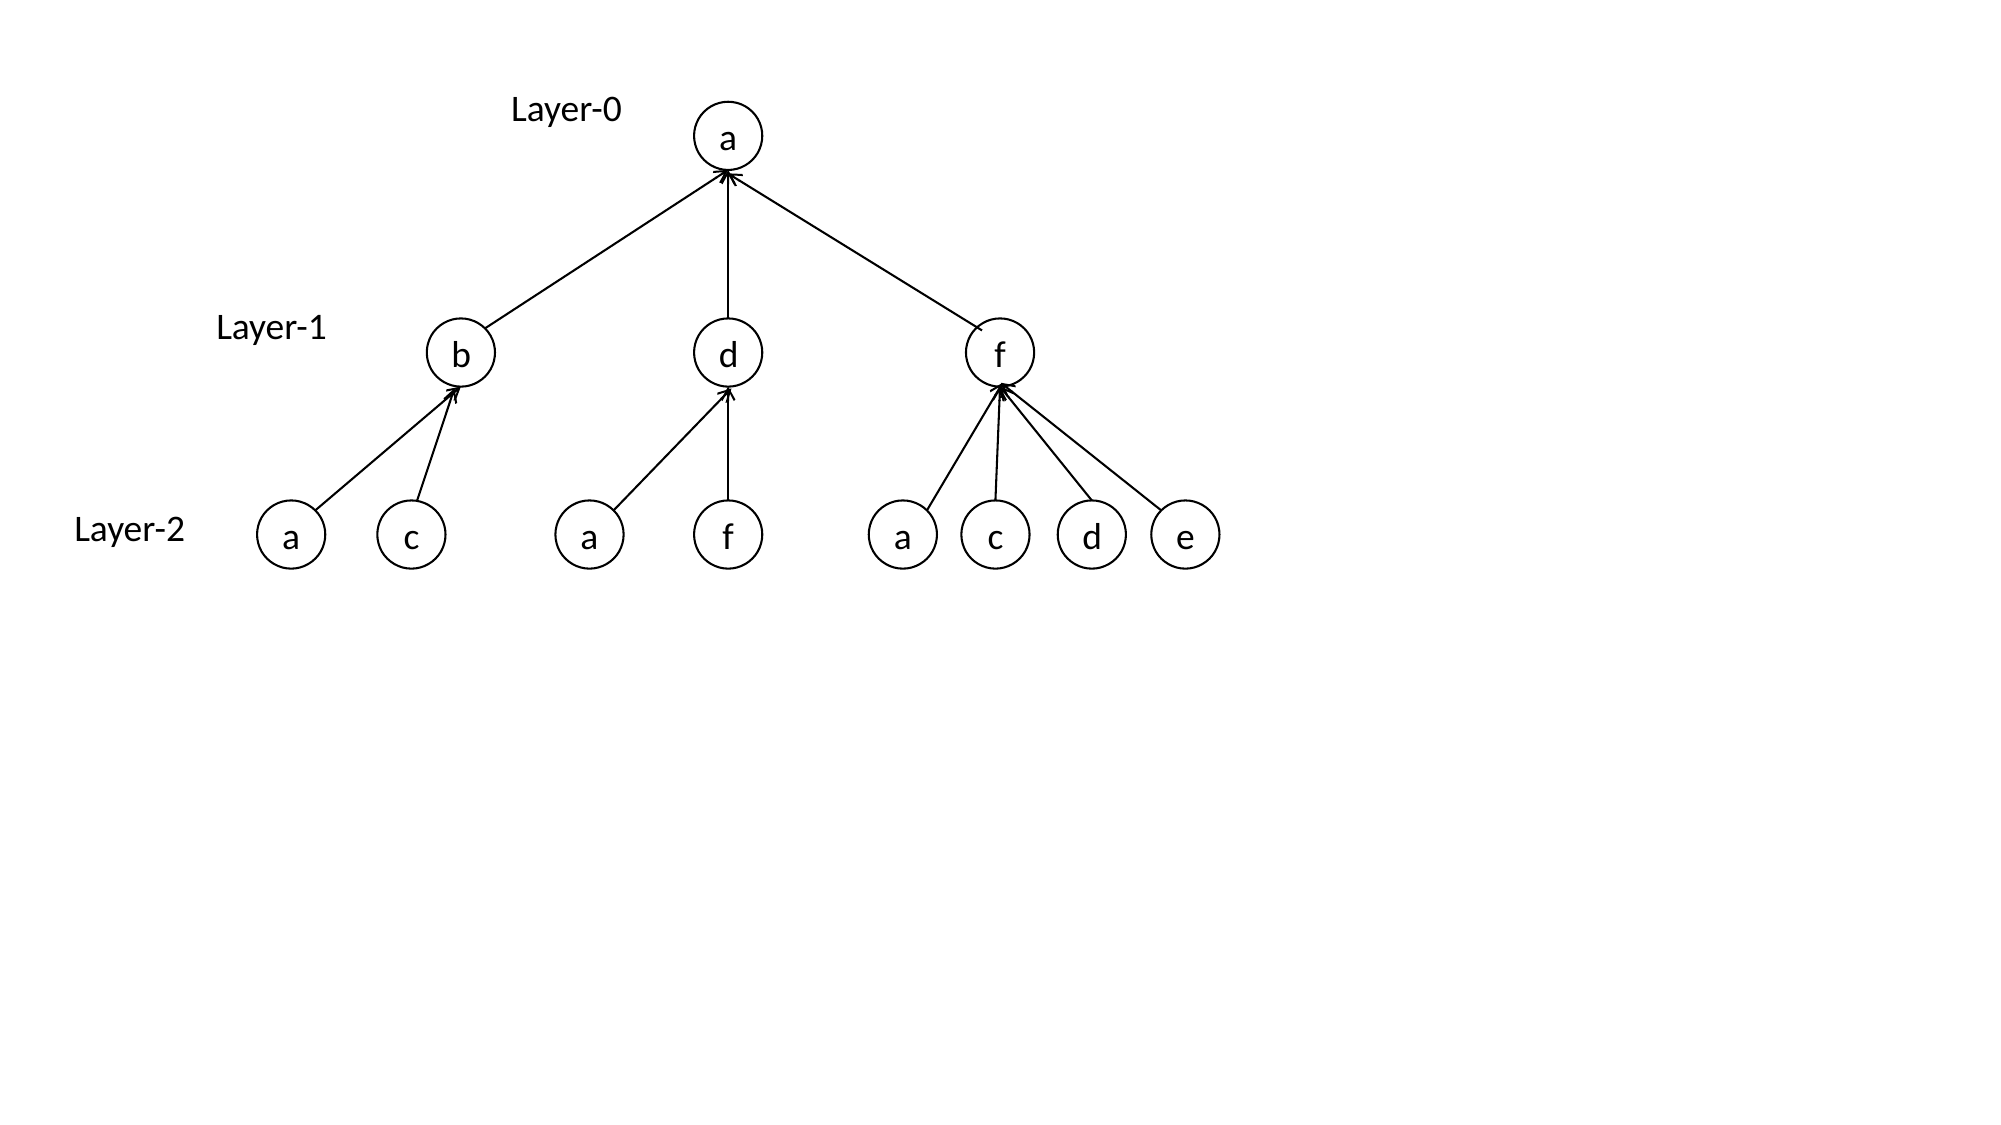

Layer-0
a
Layer-1
b
d
f
Layer-2
a
c
a
f
a
c
d
e